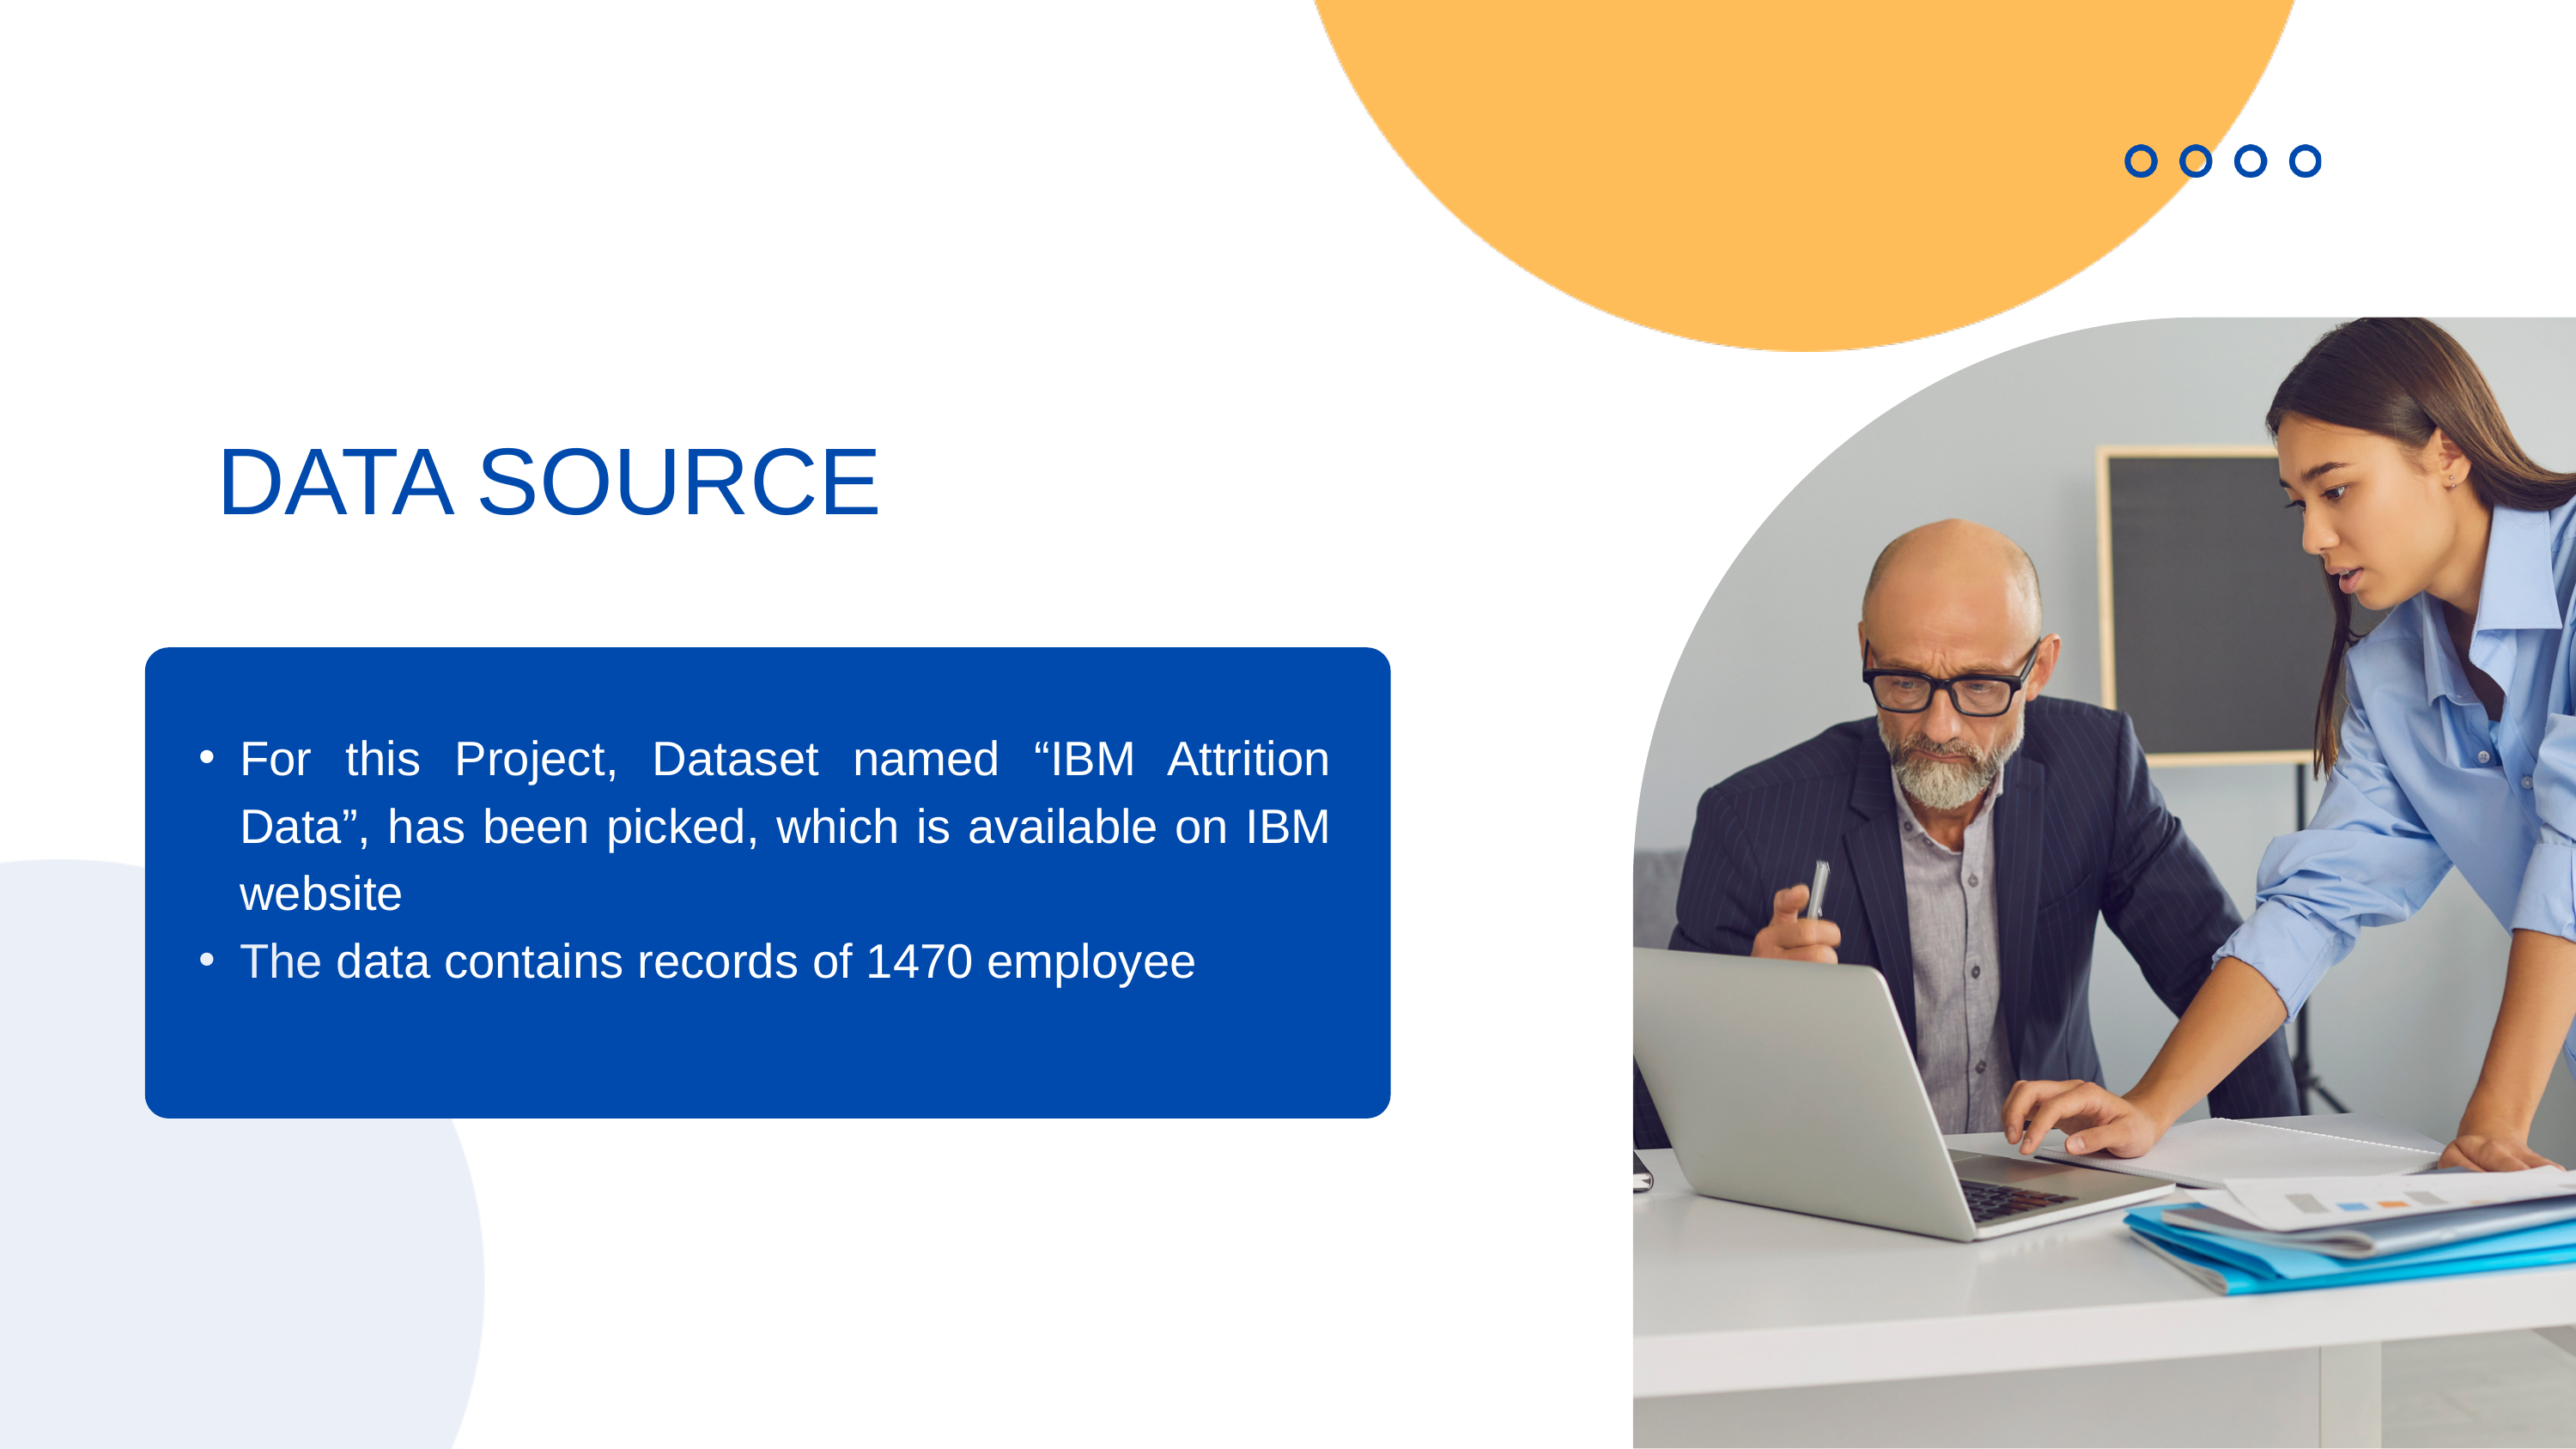

DATA SOURCE

For this Project, Dataset named “IBM Attrition Data”, has been picked, which is available on IBM website
The data contains records of 1470 employee